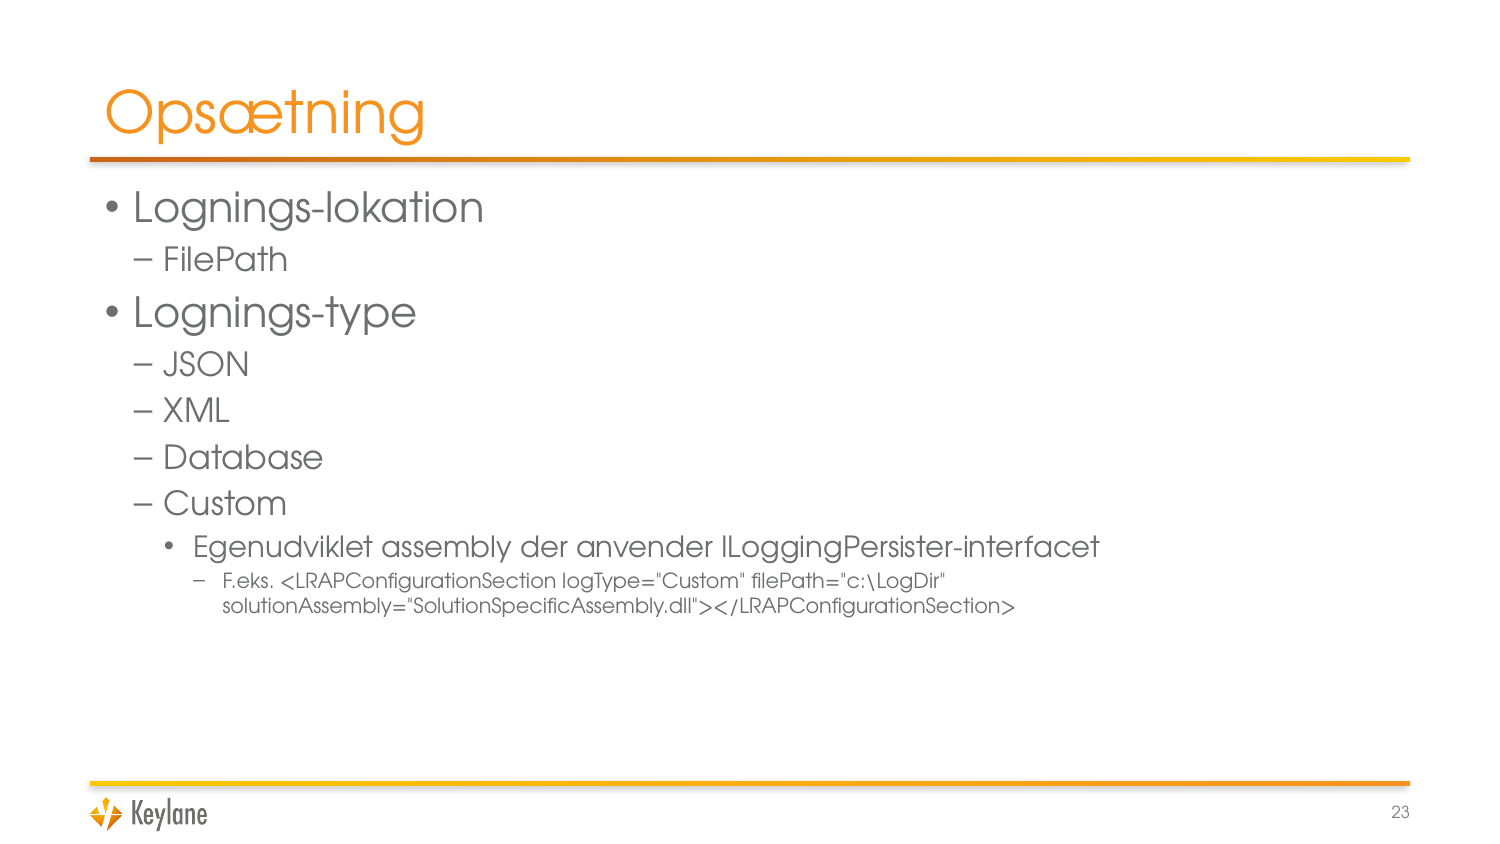

# Opsætning
Lognings-lokation
FilePath
Lognings-type
JSON
XML
Database
Custom
Egenudviklet assembly der anvender ILoggingPersister-interfacet
F.eks. <LRAPConfigurationSection logType="Custom" filePath="c:\LogDir" solutionAssembly="SolutionSpecificAssembly.dll"></LRAPConfigurationSection>